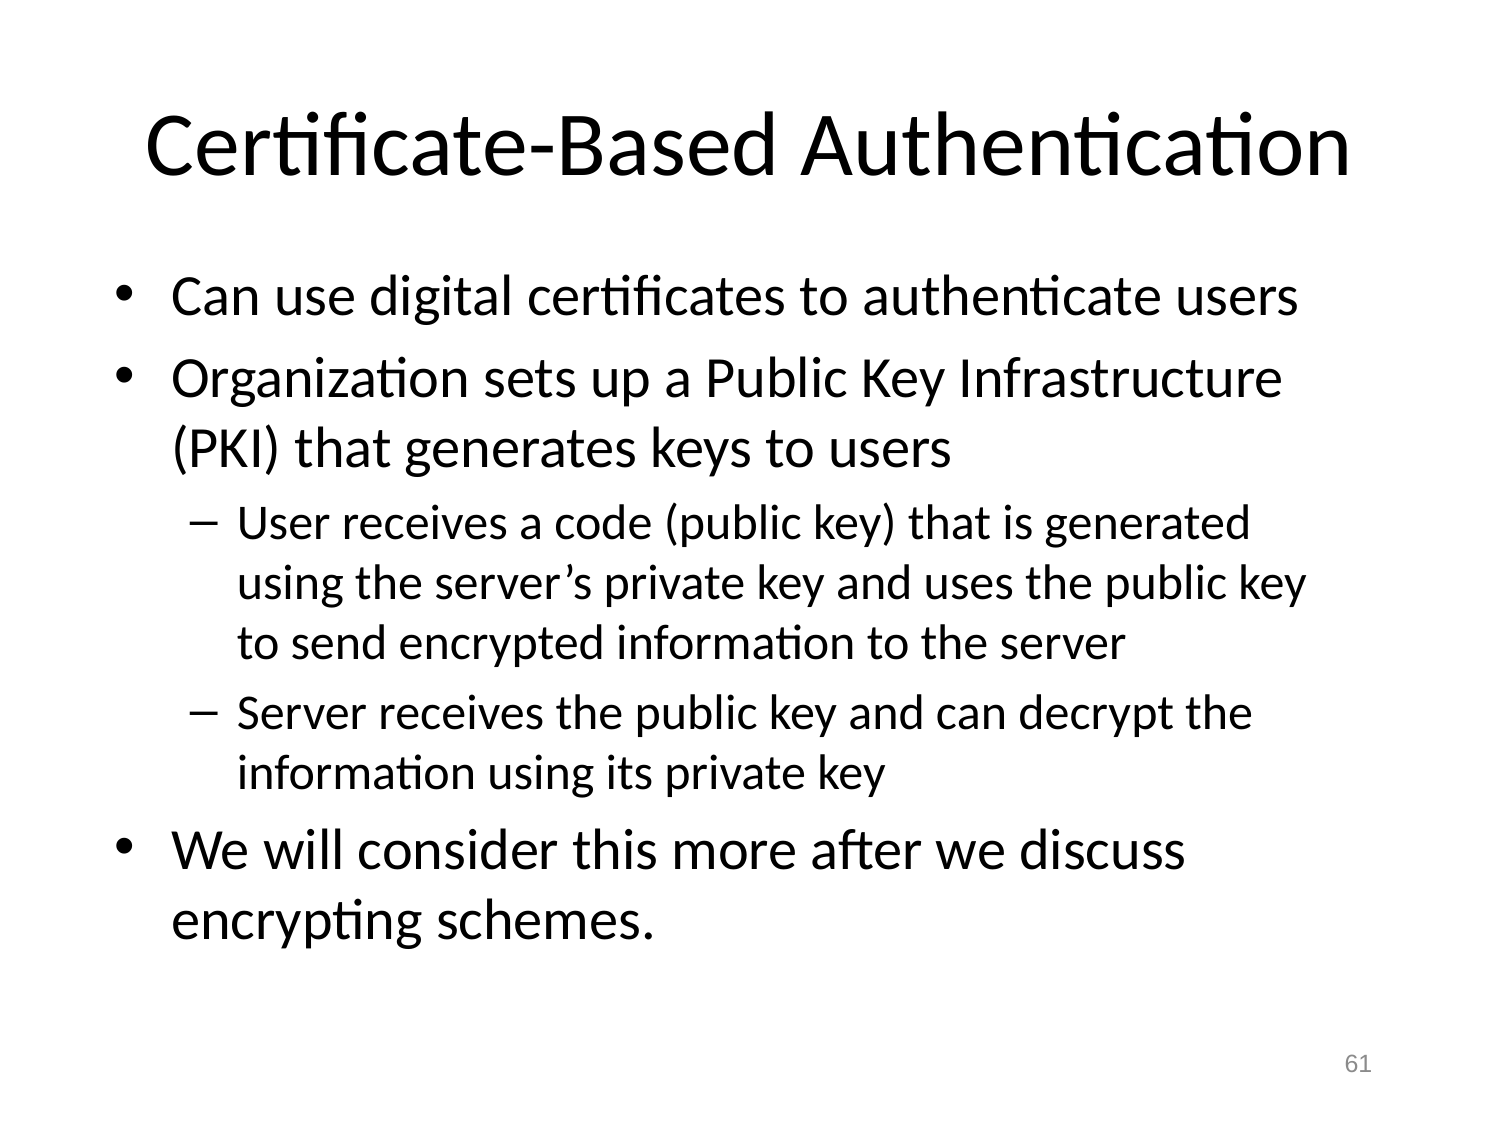

# Certificate-Based Authentication
Can use digital certificates to authenticate users
Organization sets up a Public Key Infrastructure (PKI) that generates keys to users
User receives a code (public key) that is generated using the server’s private key and uses the public key to send encrypted information to the server
Server receives the public key and can decrypt the information using its private key
We will consider this more after we discuss encrypting schemes.
61